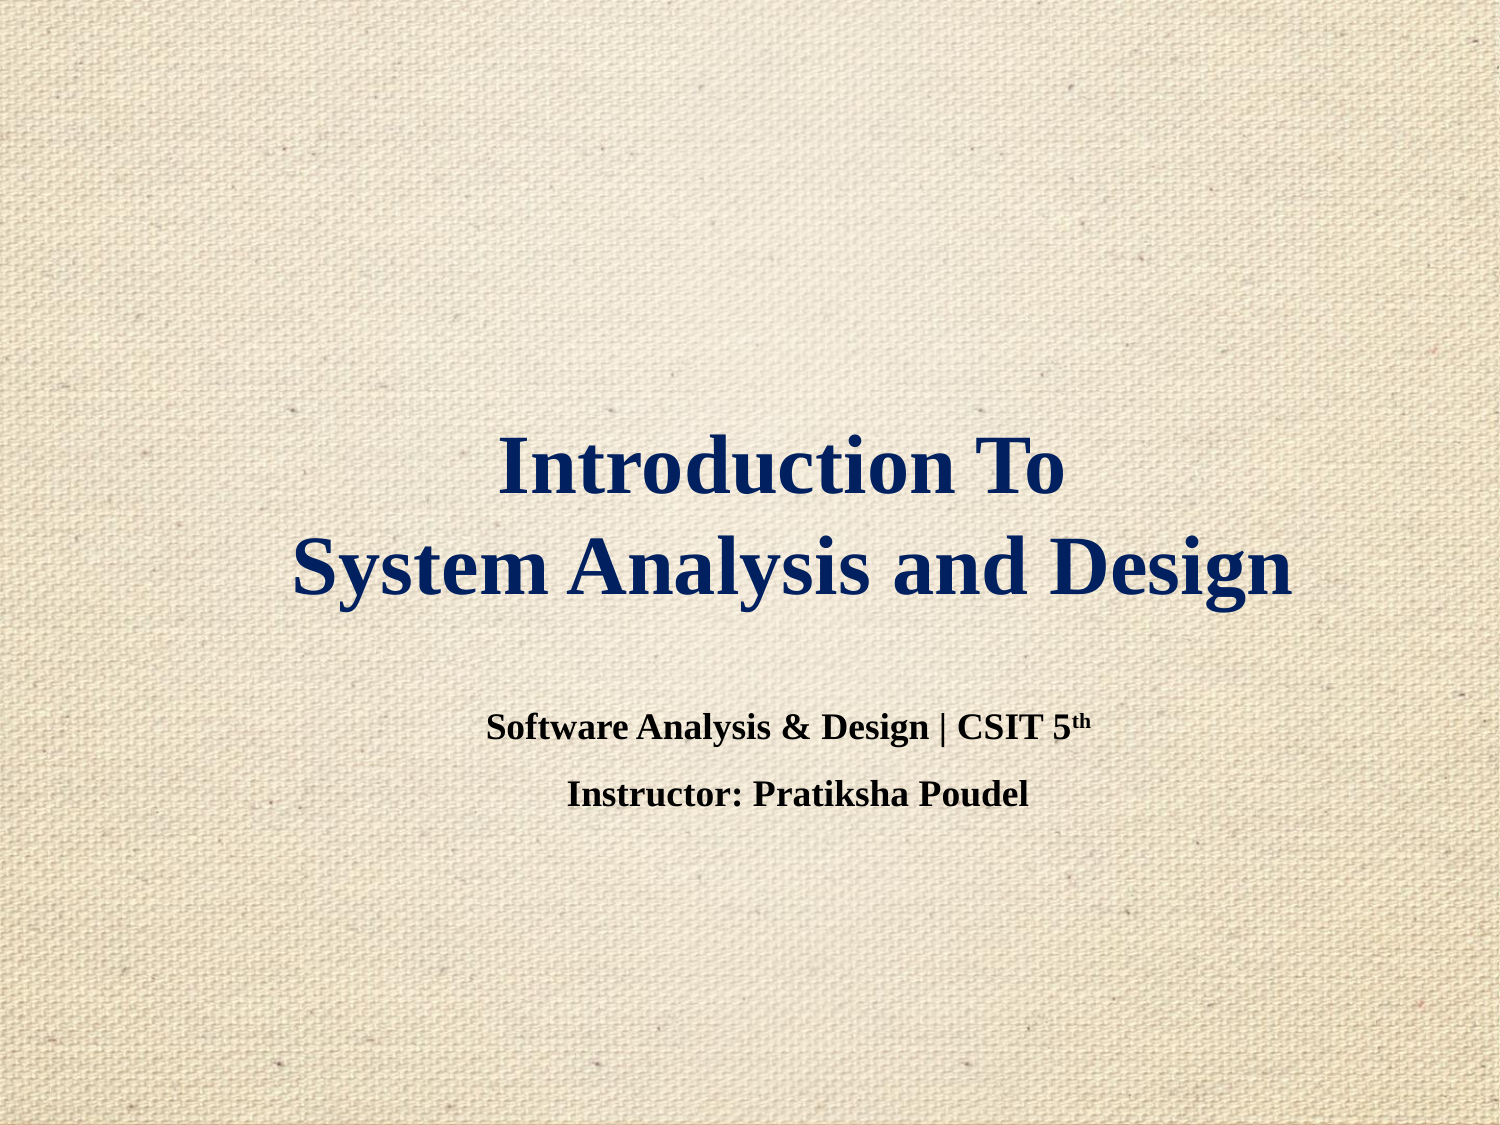

Introduction To
System Analysis and Design

Software Analysis & Design | CSIT 5th
 Instructor: Pratiksha Poudel